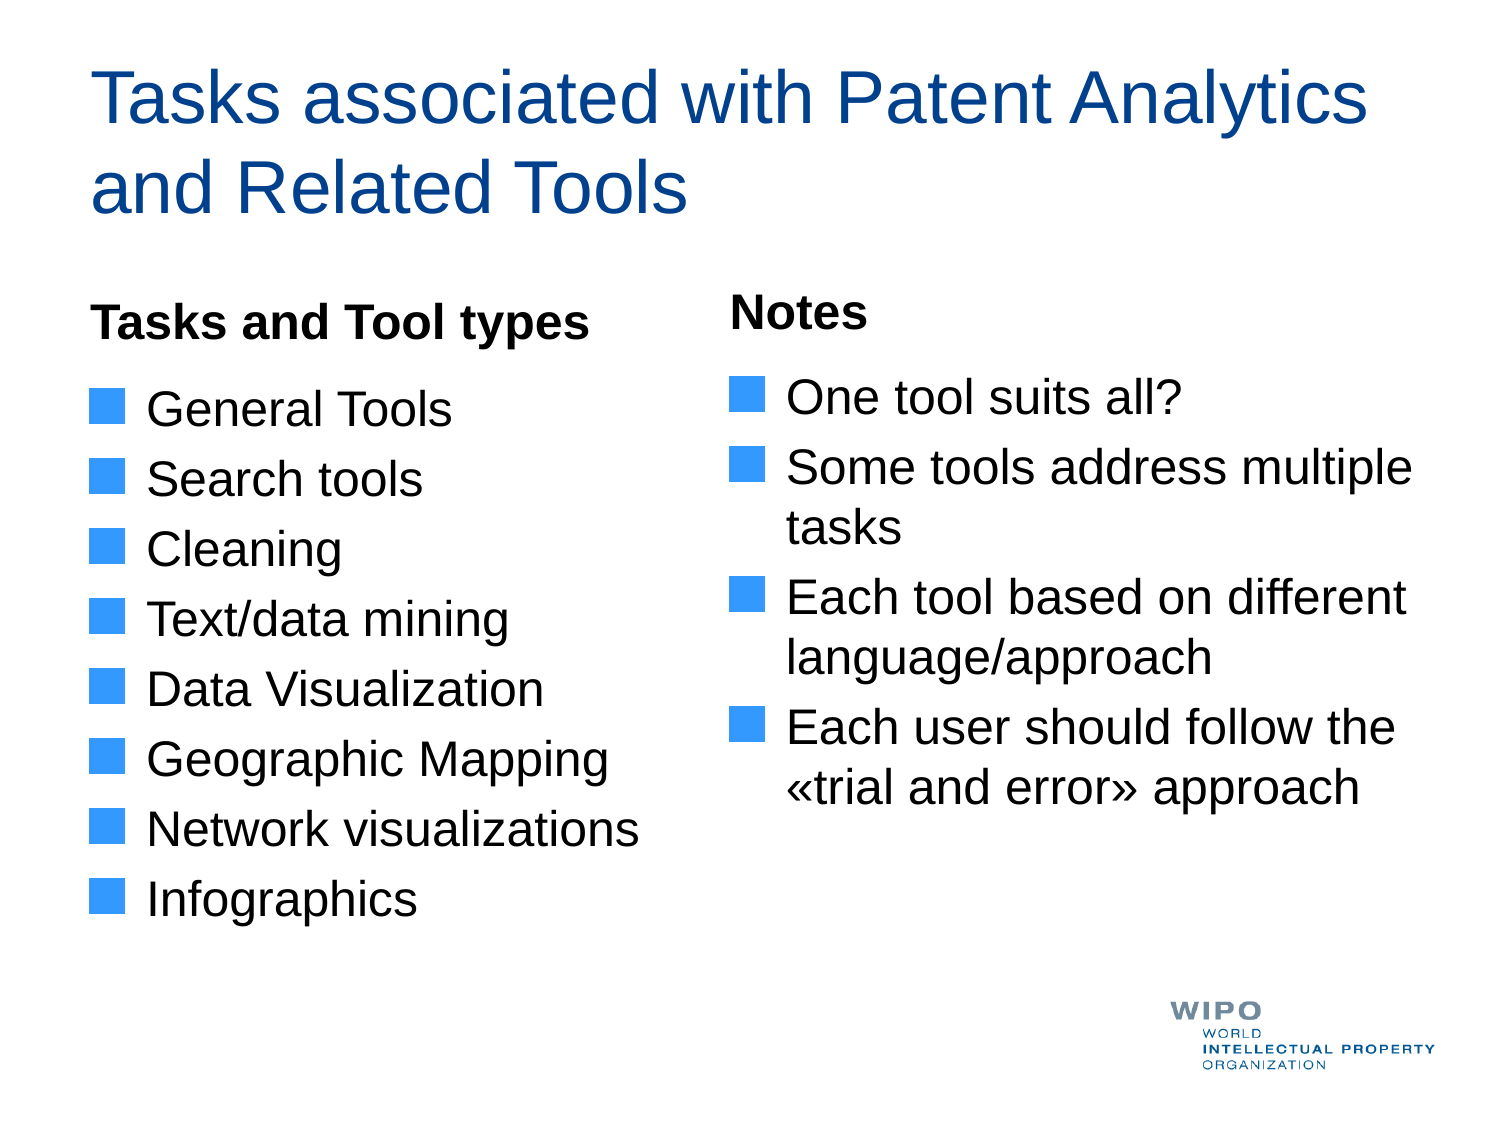

# Tasks associated with Patent Analytics and Related Tools
Notes
Tasks and Tool types
One tool suits all?
Some tools address multiple tasks
Each tool based on different language/approach
Each user should follow the «trial and error» approach
General Tools
Search tools
Cleaning
Text/data mining
Data Visualization
Geographic Mapping
Network visualizations
Infographics